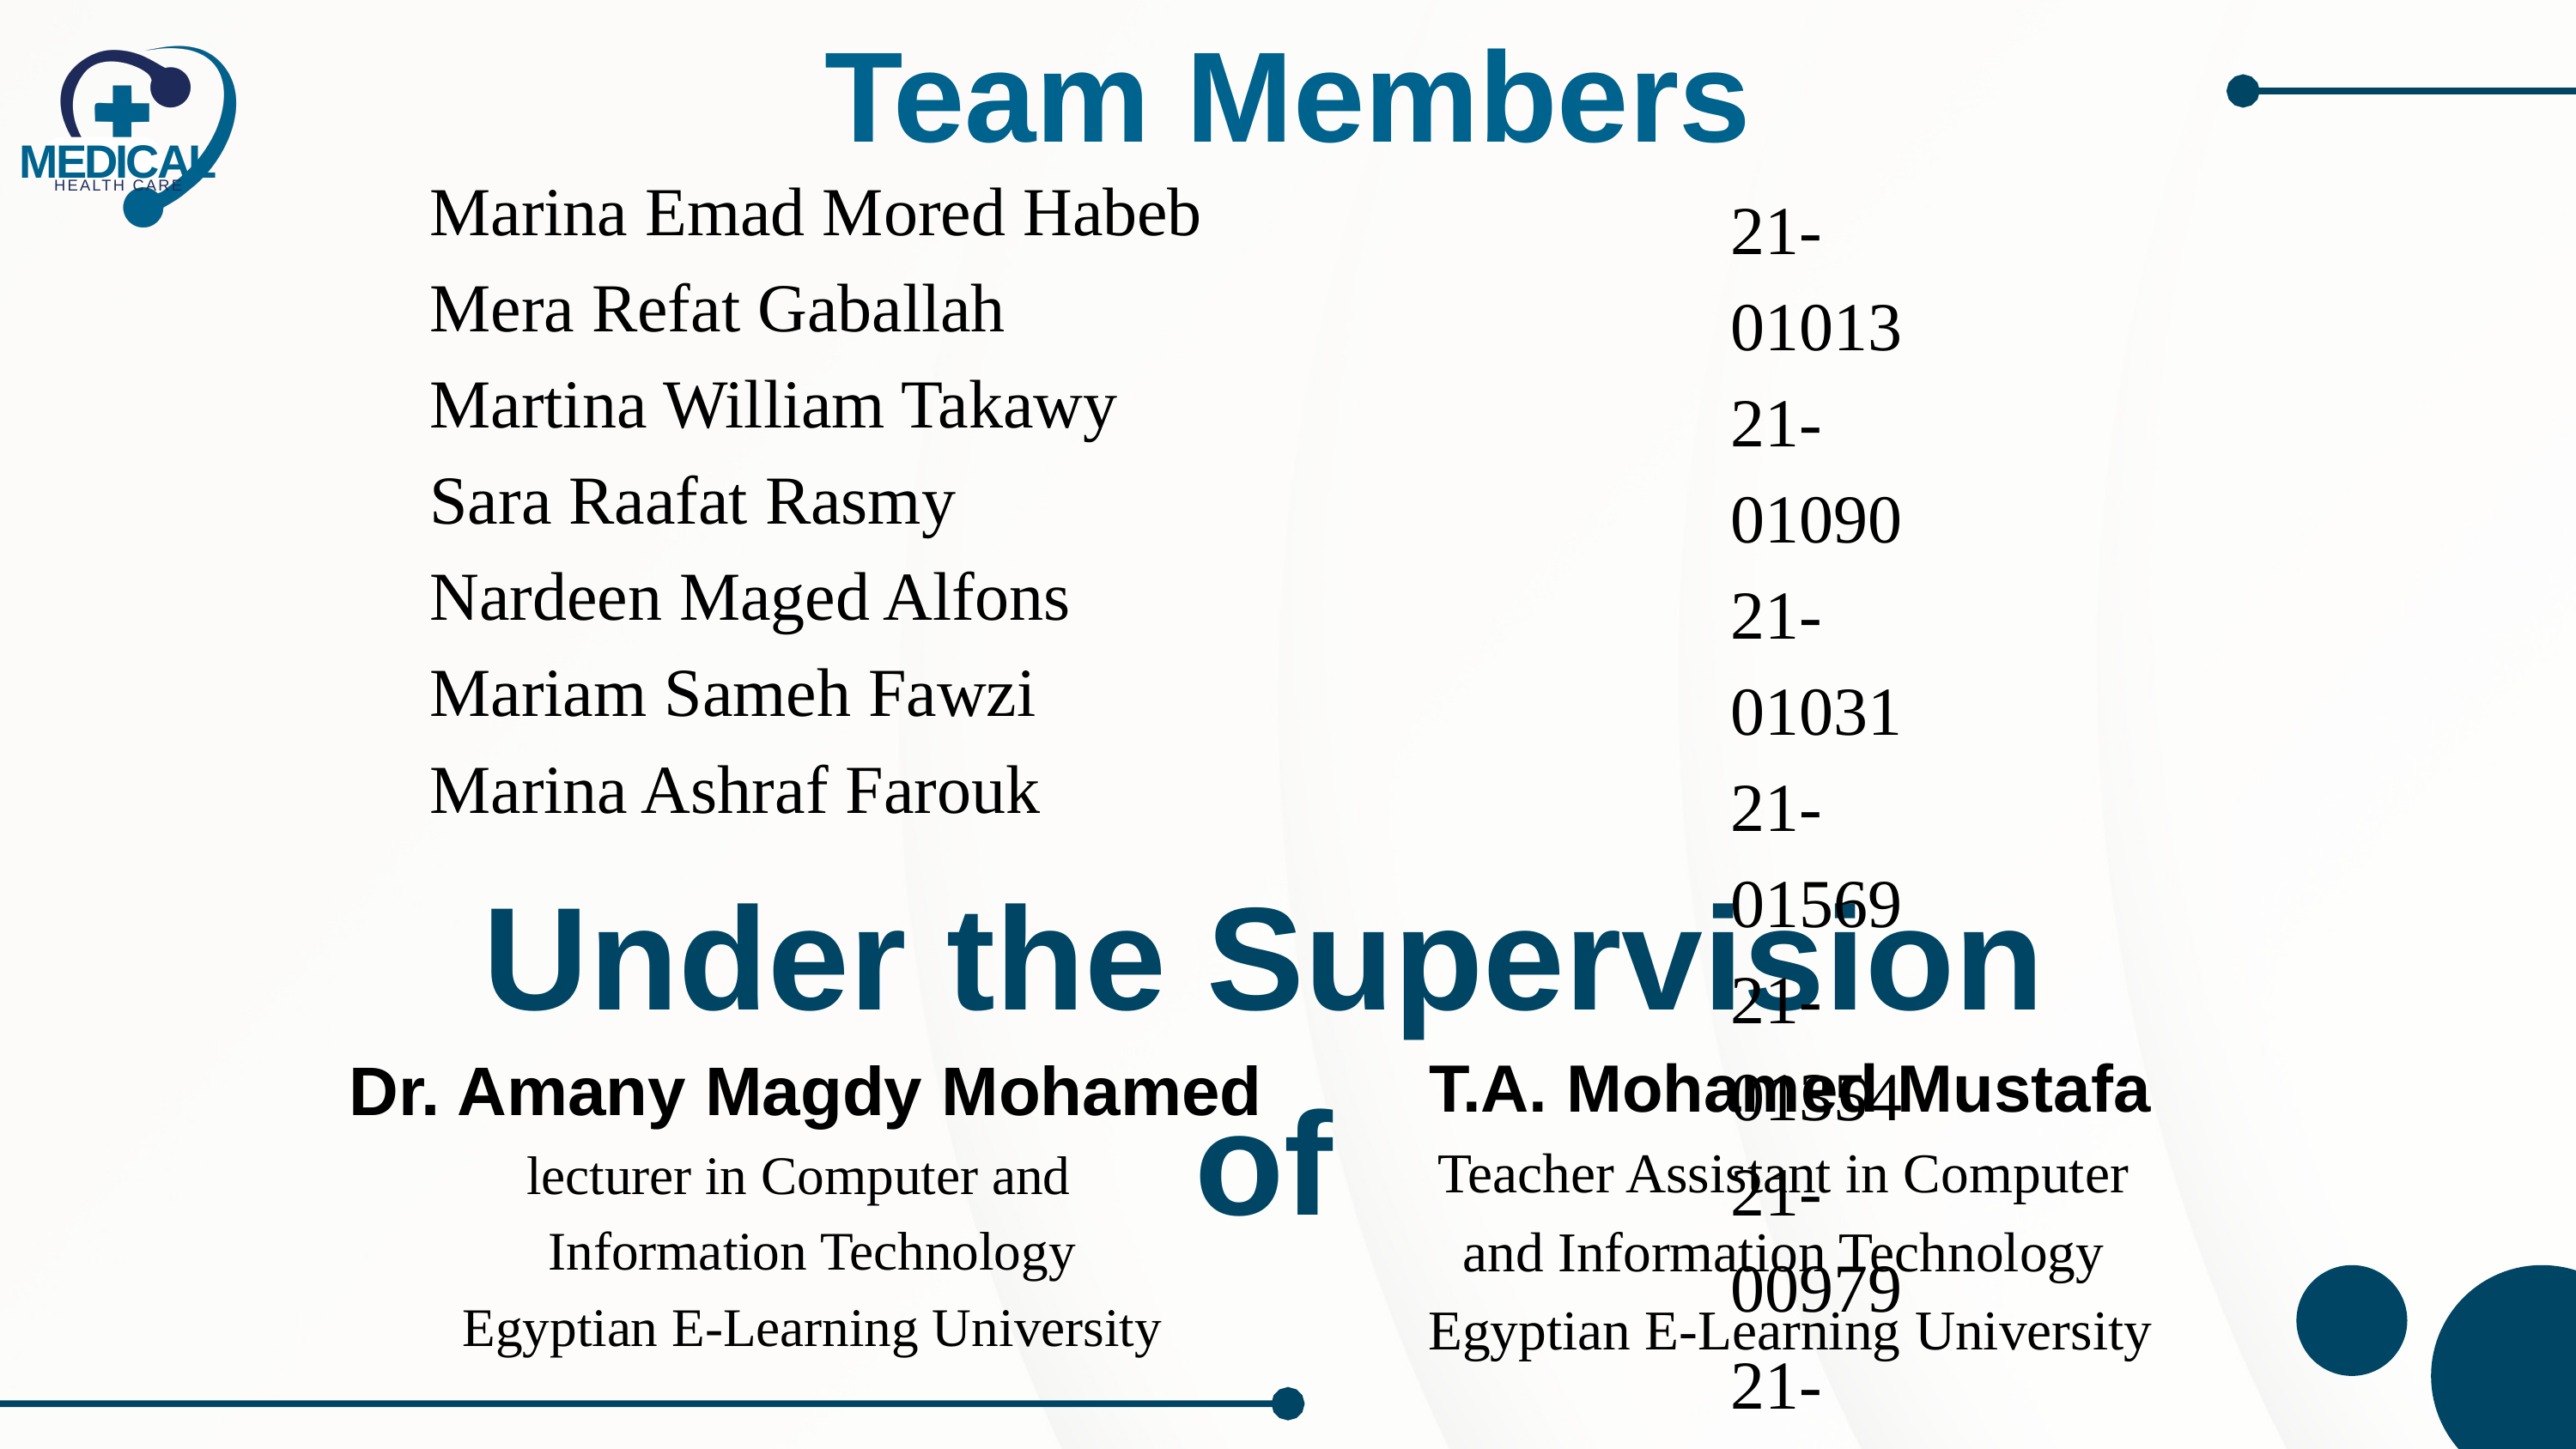

Team Members

MEDICAL

Marina Emad Mored Habeb
Mera Refat Gaballah
Martina William Takawy
Sara Raafat Rasmy
Nardeen Maged Alfons
Mariam Sameh Fawzi
Marina Ashraf Farouk
HEALTH CARE
21-01013
21-01090
21-01031
21-01569
21-01354
21-00979
21-01014
Under the Supervision of
T.A. Mohamed Mustafa
Teacher Assistant in Computer
and Information Technology
Egyptian E-Learning University

Dr. Amany Magdy Mohamed
lecturer in Computer and
 Information Technology
 Egyptian E-Learning University